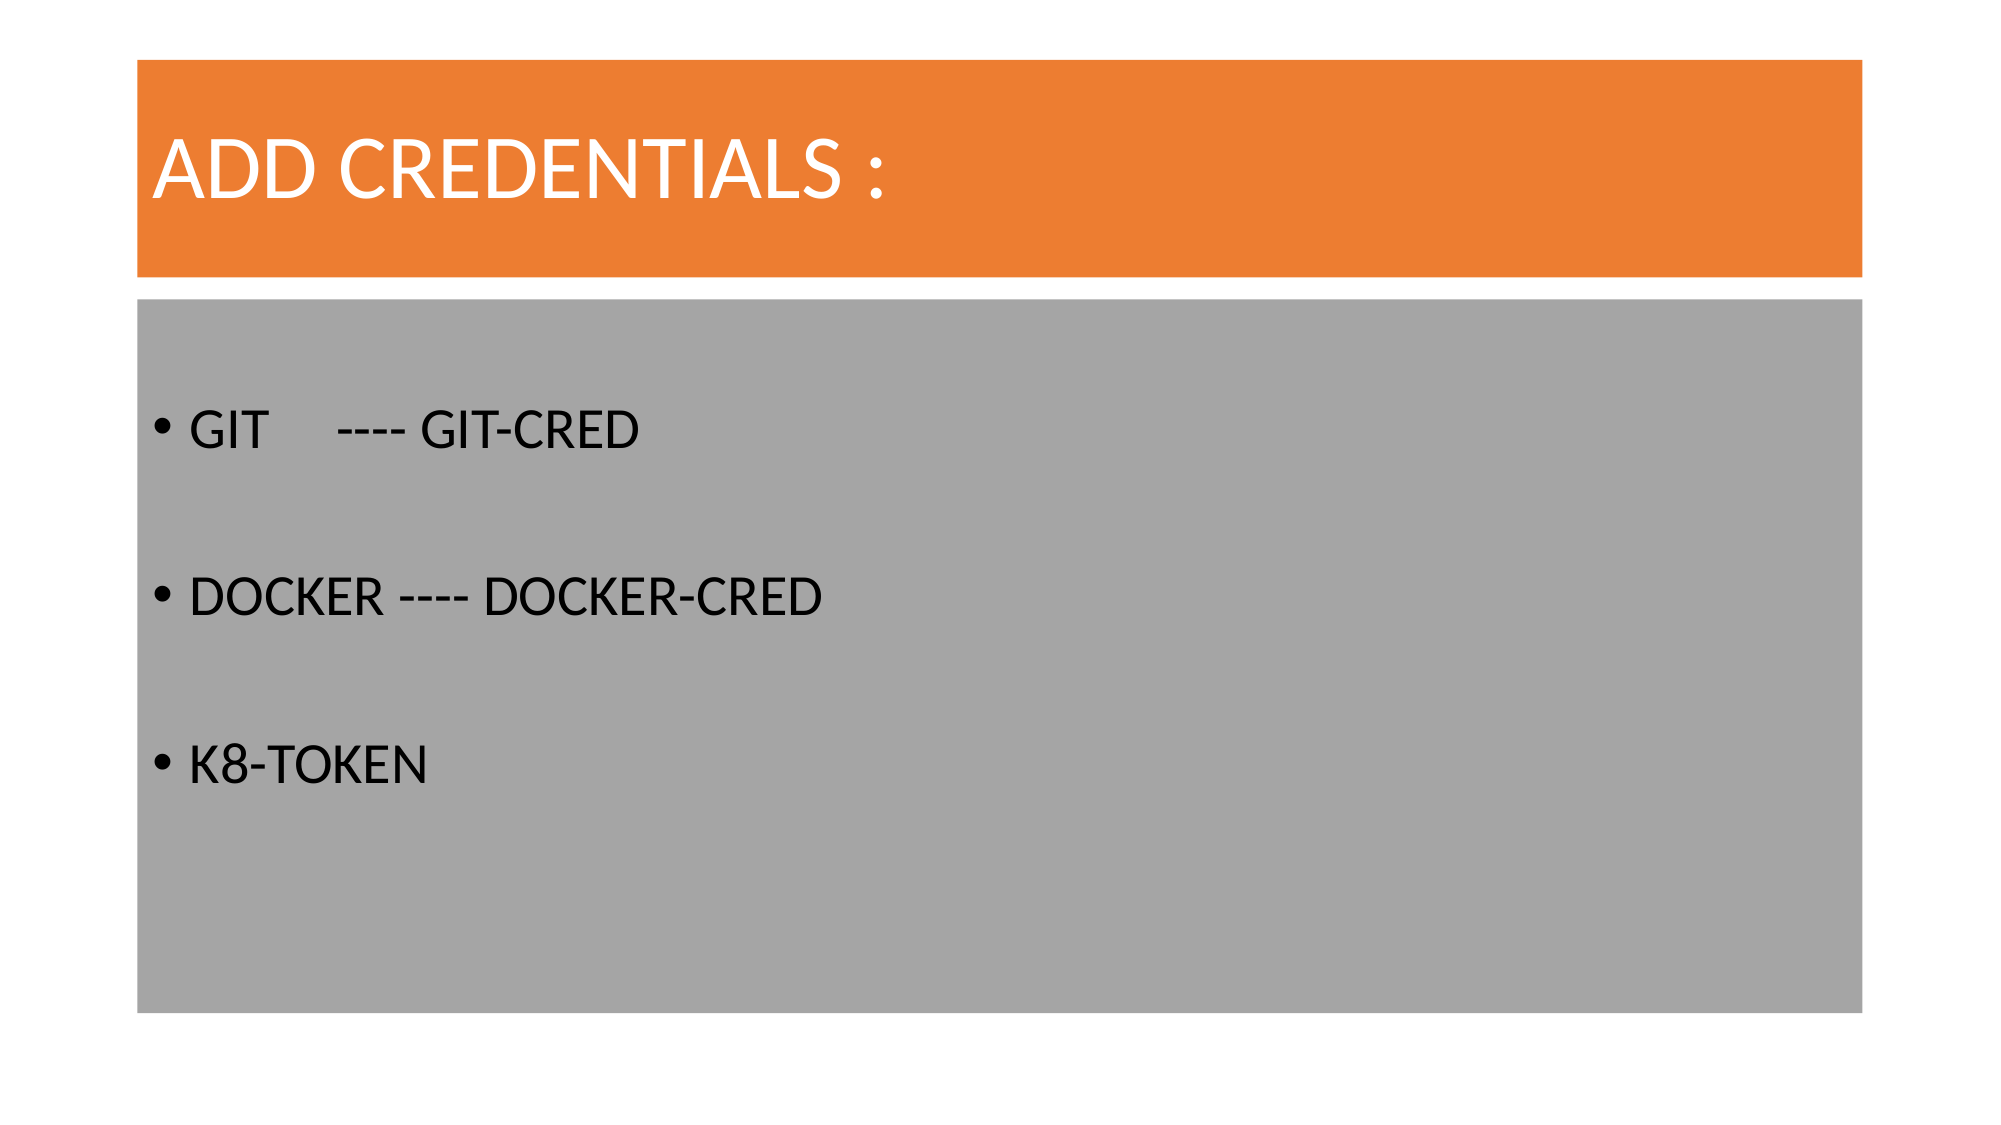

# ADD CREDENTIALS :

GIT     ---- GIT-CRED

DOCKER ---- DOCKER-CRED

K8-TOKEN